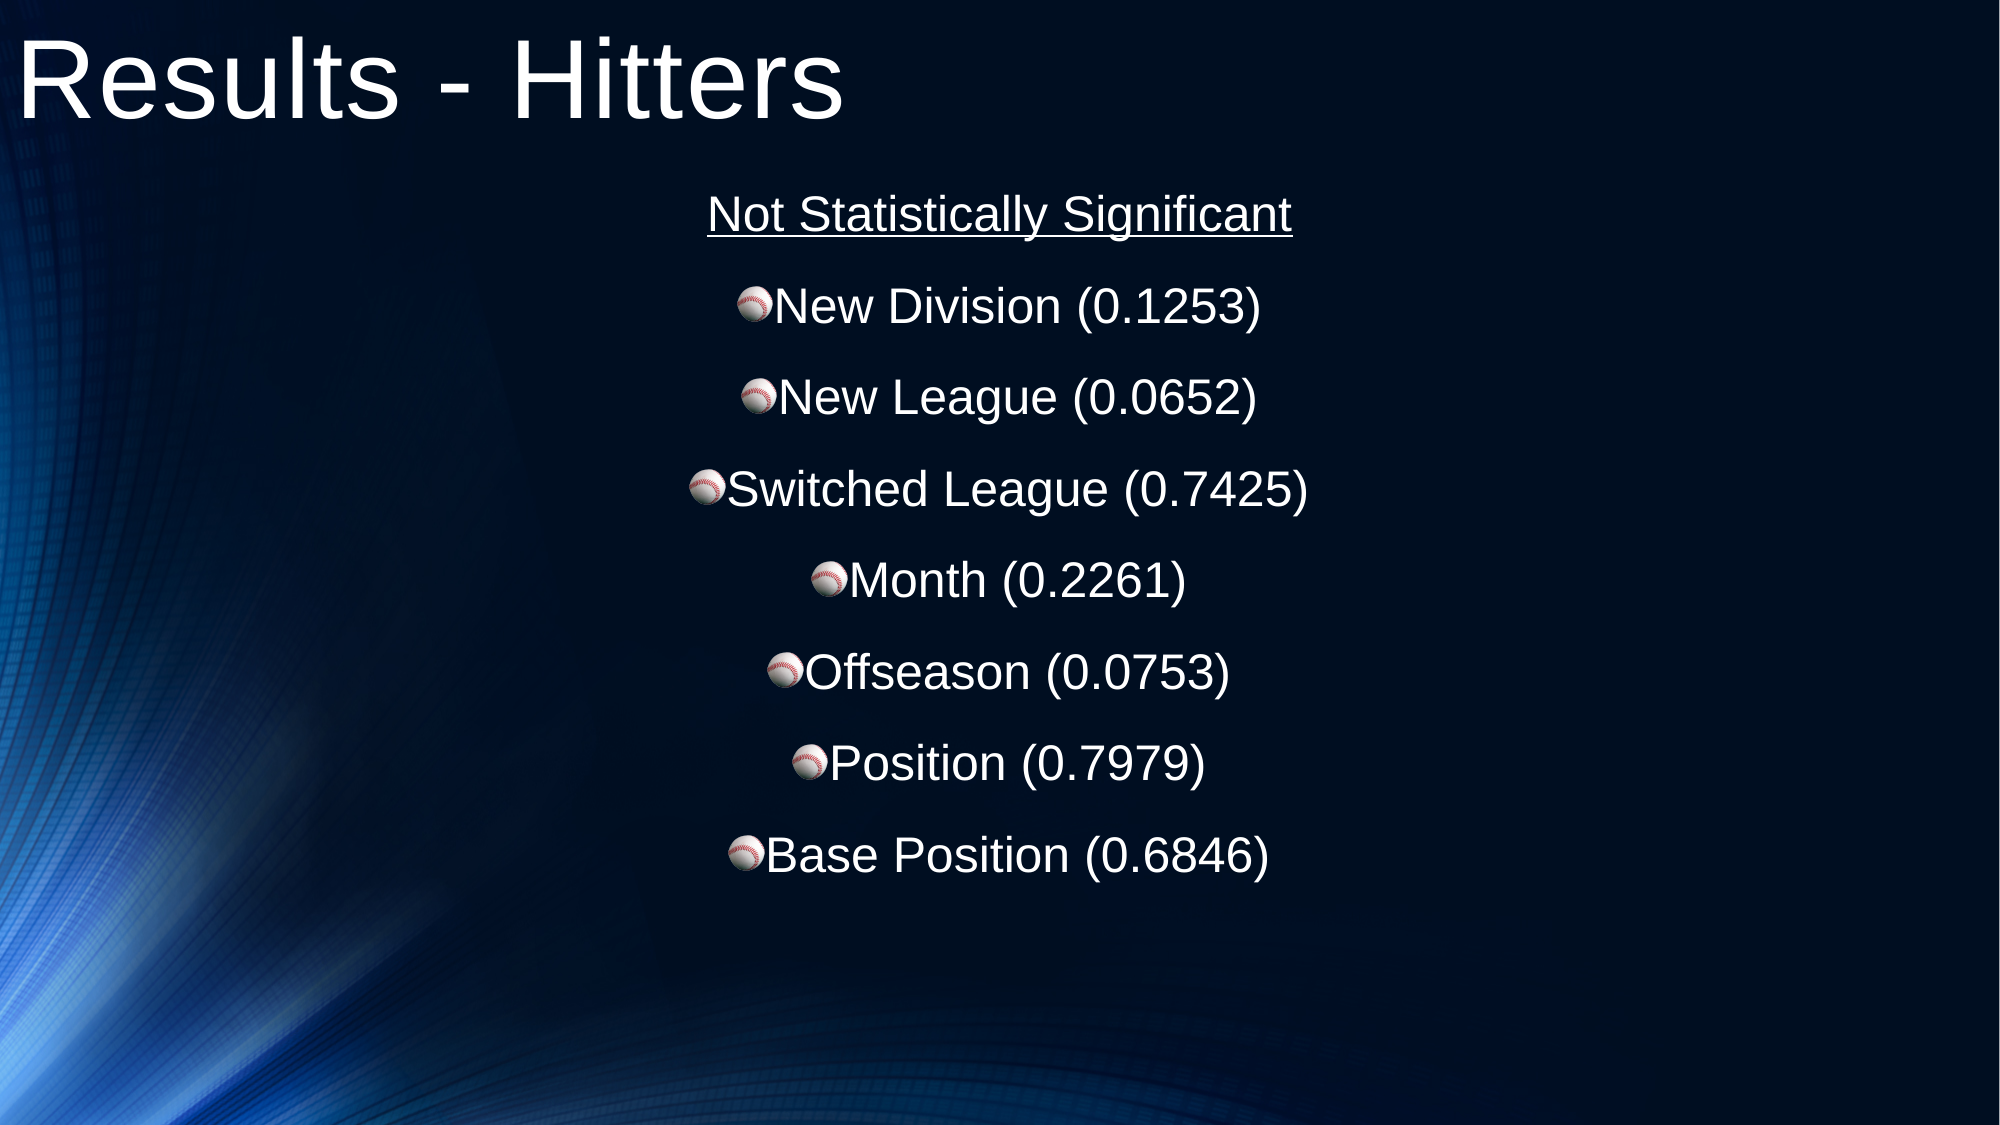

# Results - Hitters
Not Statistically Significant
New Division (0.1253)
New League (0.0652)
Switched League (0.7425)
Month (0.2261)
Offseason (0.0753)
Position (0.7979)
Base Position (0.6846)